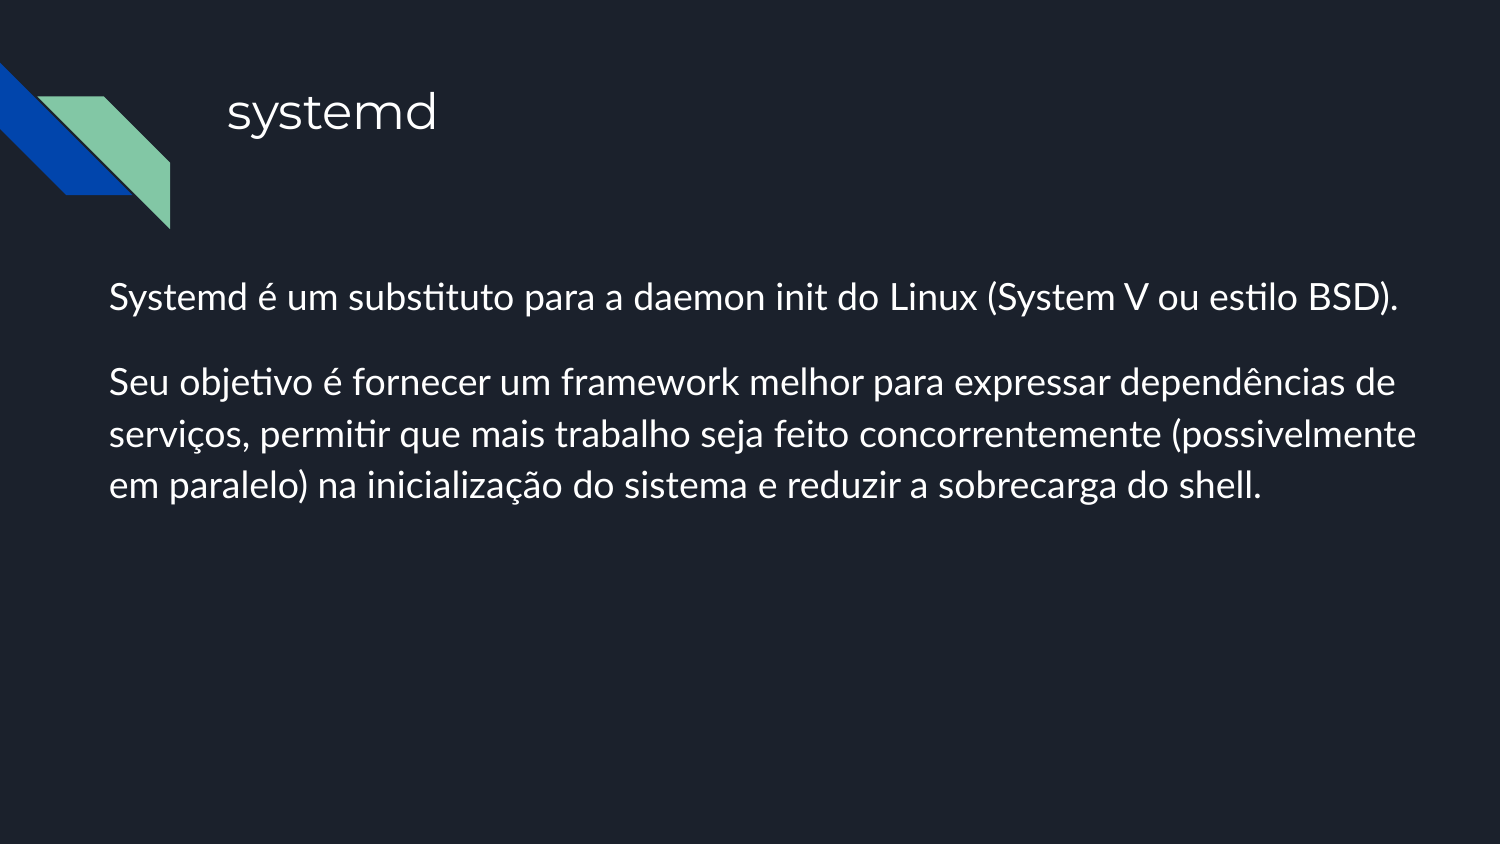

systemd
Systemd é um substituto para a daemon init do Linux (System V ou estilo BSD).
Seu objetivo é fornecer um framework melhor para expressar dependências de serviços, permitir que mais trabalho seja feito concorrentemente (possivelmente em paralelo) na inicialização do sistema e reduzir a sobrecarga do shell.